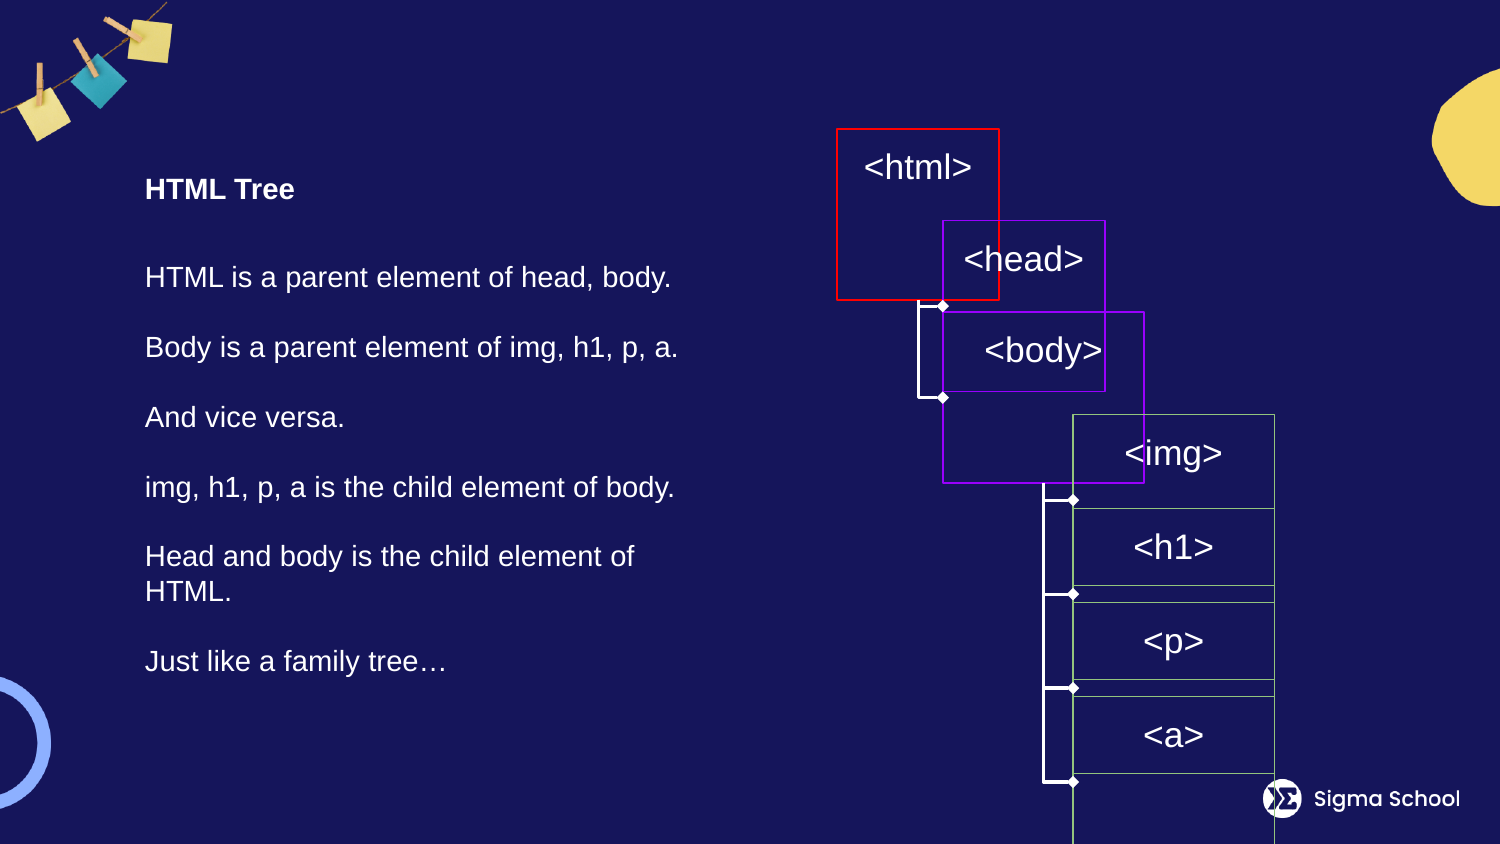

<html>
HTML Tree
<head>
HTML is a parent element of head, body.

Body is a parent element of img, h1, p, a.

And vice versa.

img, h1, p, a is the child element of body.

Head and body is the child element of HTML.

Just like a family tree…
<body>
<img>
<h1>
<p>
<a>